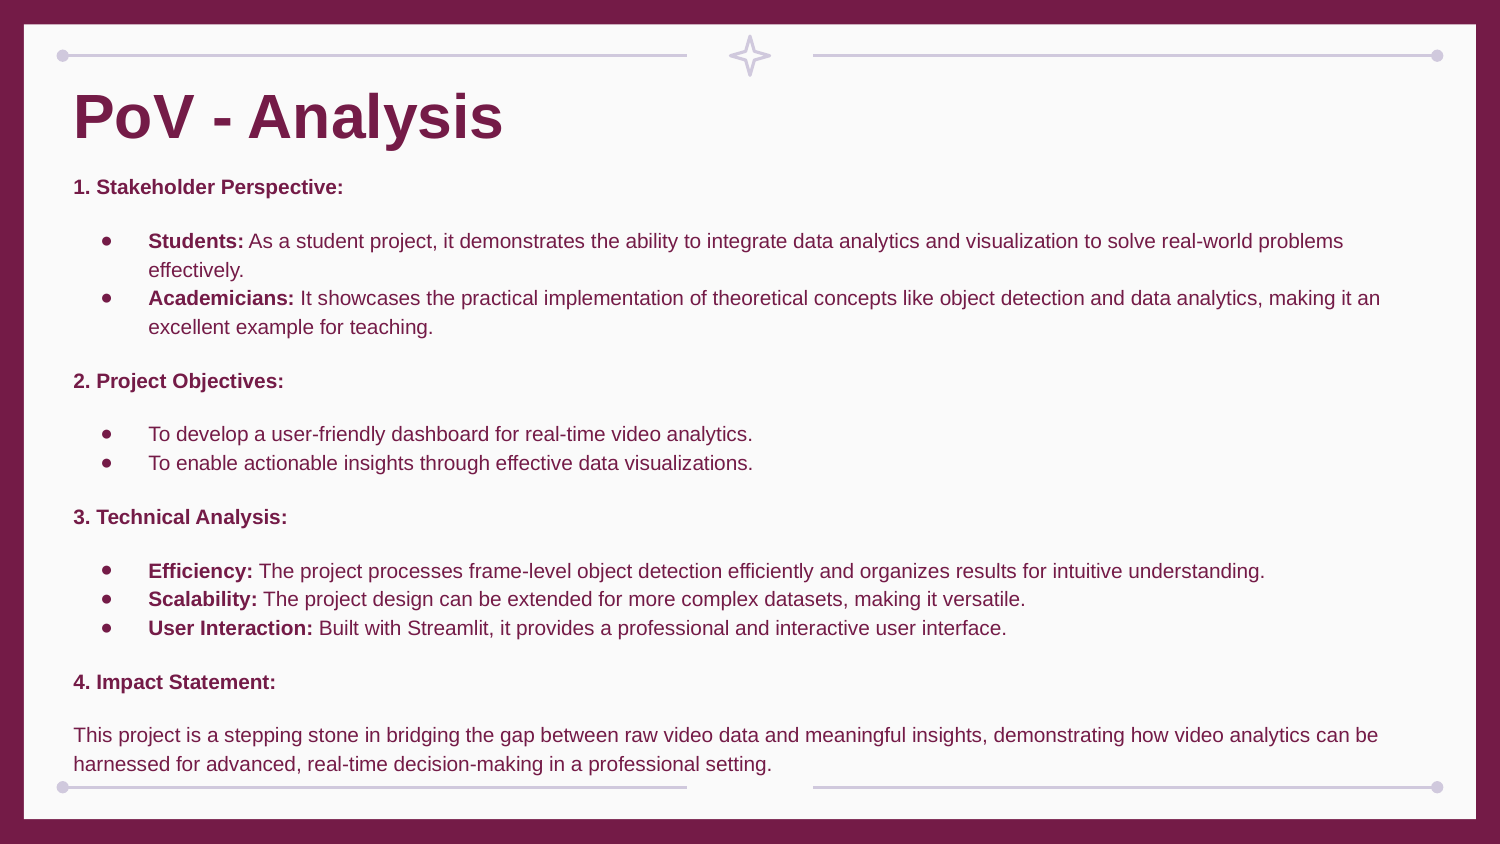

# PoV - Analysis
1. Stakeholder Perspective:
Students: As a student project, it demonstrates the ability to integrate data analytics and visualization to solve real-world problems effectively.
Academicians: It showcases the practical implementation of theoretical concepts like object detection and data analytics, making it an excellent example for teaching.
2. Project Objectives:
To develop a user-friendly dashboard for real-time video analytics.
To enable actionable insights through effective data visualizations.
3. Technical Analysis:
Efficiency: The project processes frame-level object detection efficiently and organizes results for intuitive understanding.
Scalability: The project design can be extended for more complex datasets, making it versatile.
User Interaction: Built with Streamlit, it provides a professional and interactive user interface.
4. Impact Statement:
This project is a stepping stone in bridging the gap between raw video data and meaningful insights, demonstrating how video analytics can be harnessed for advanced, real-time decision-making in a professional setting.